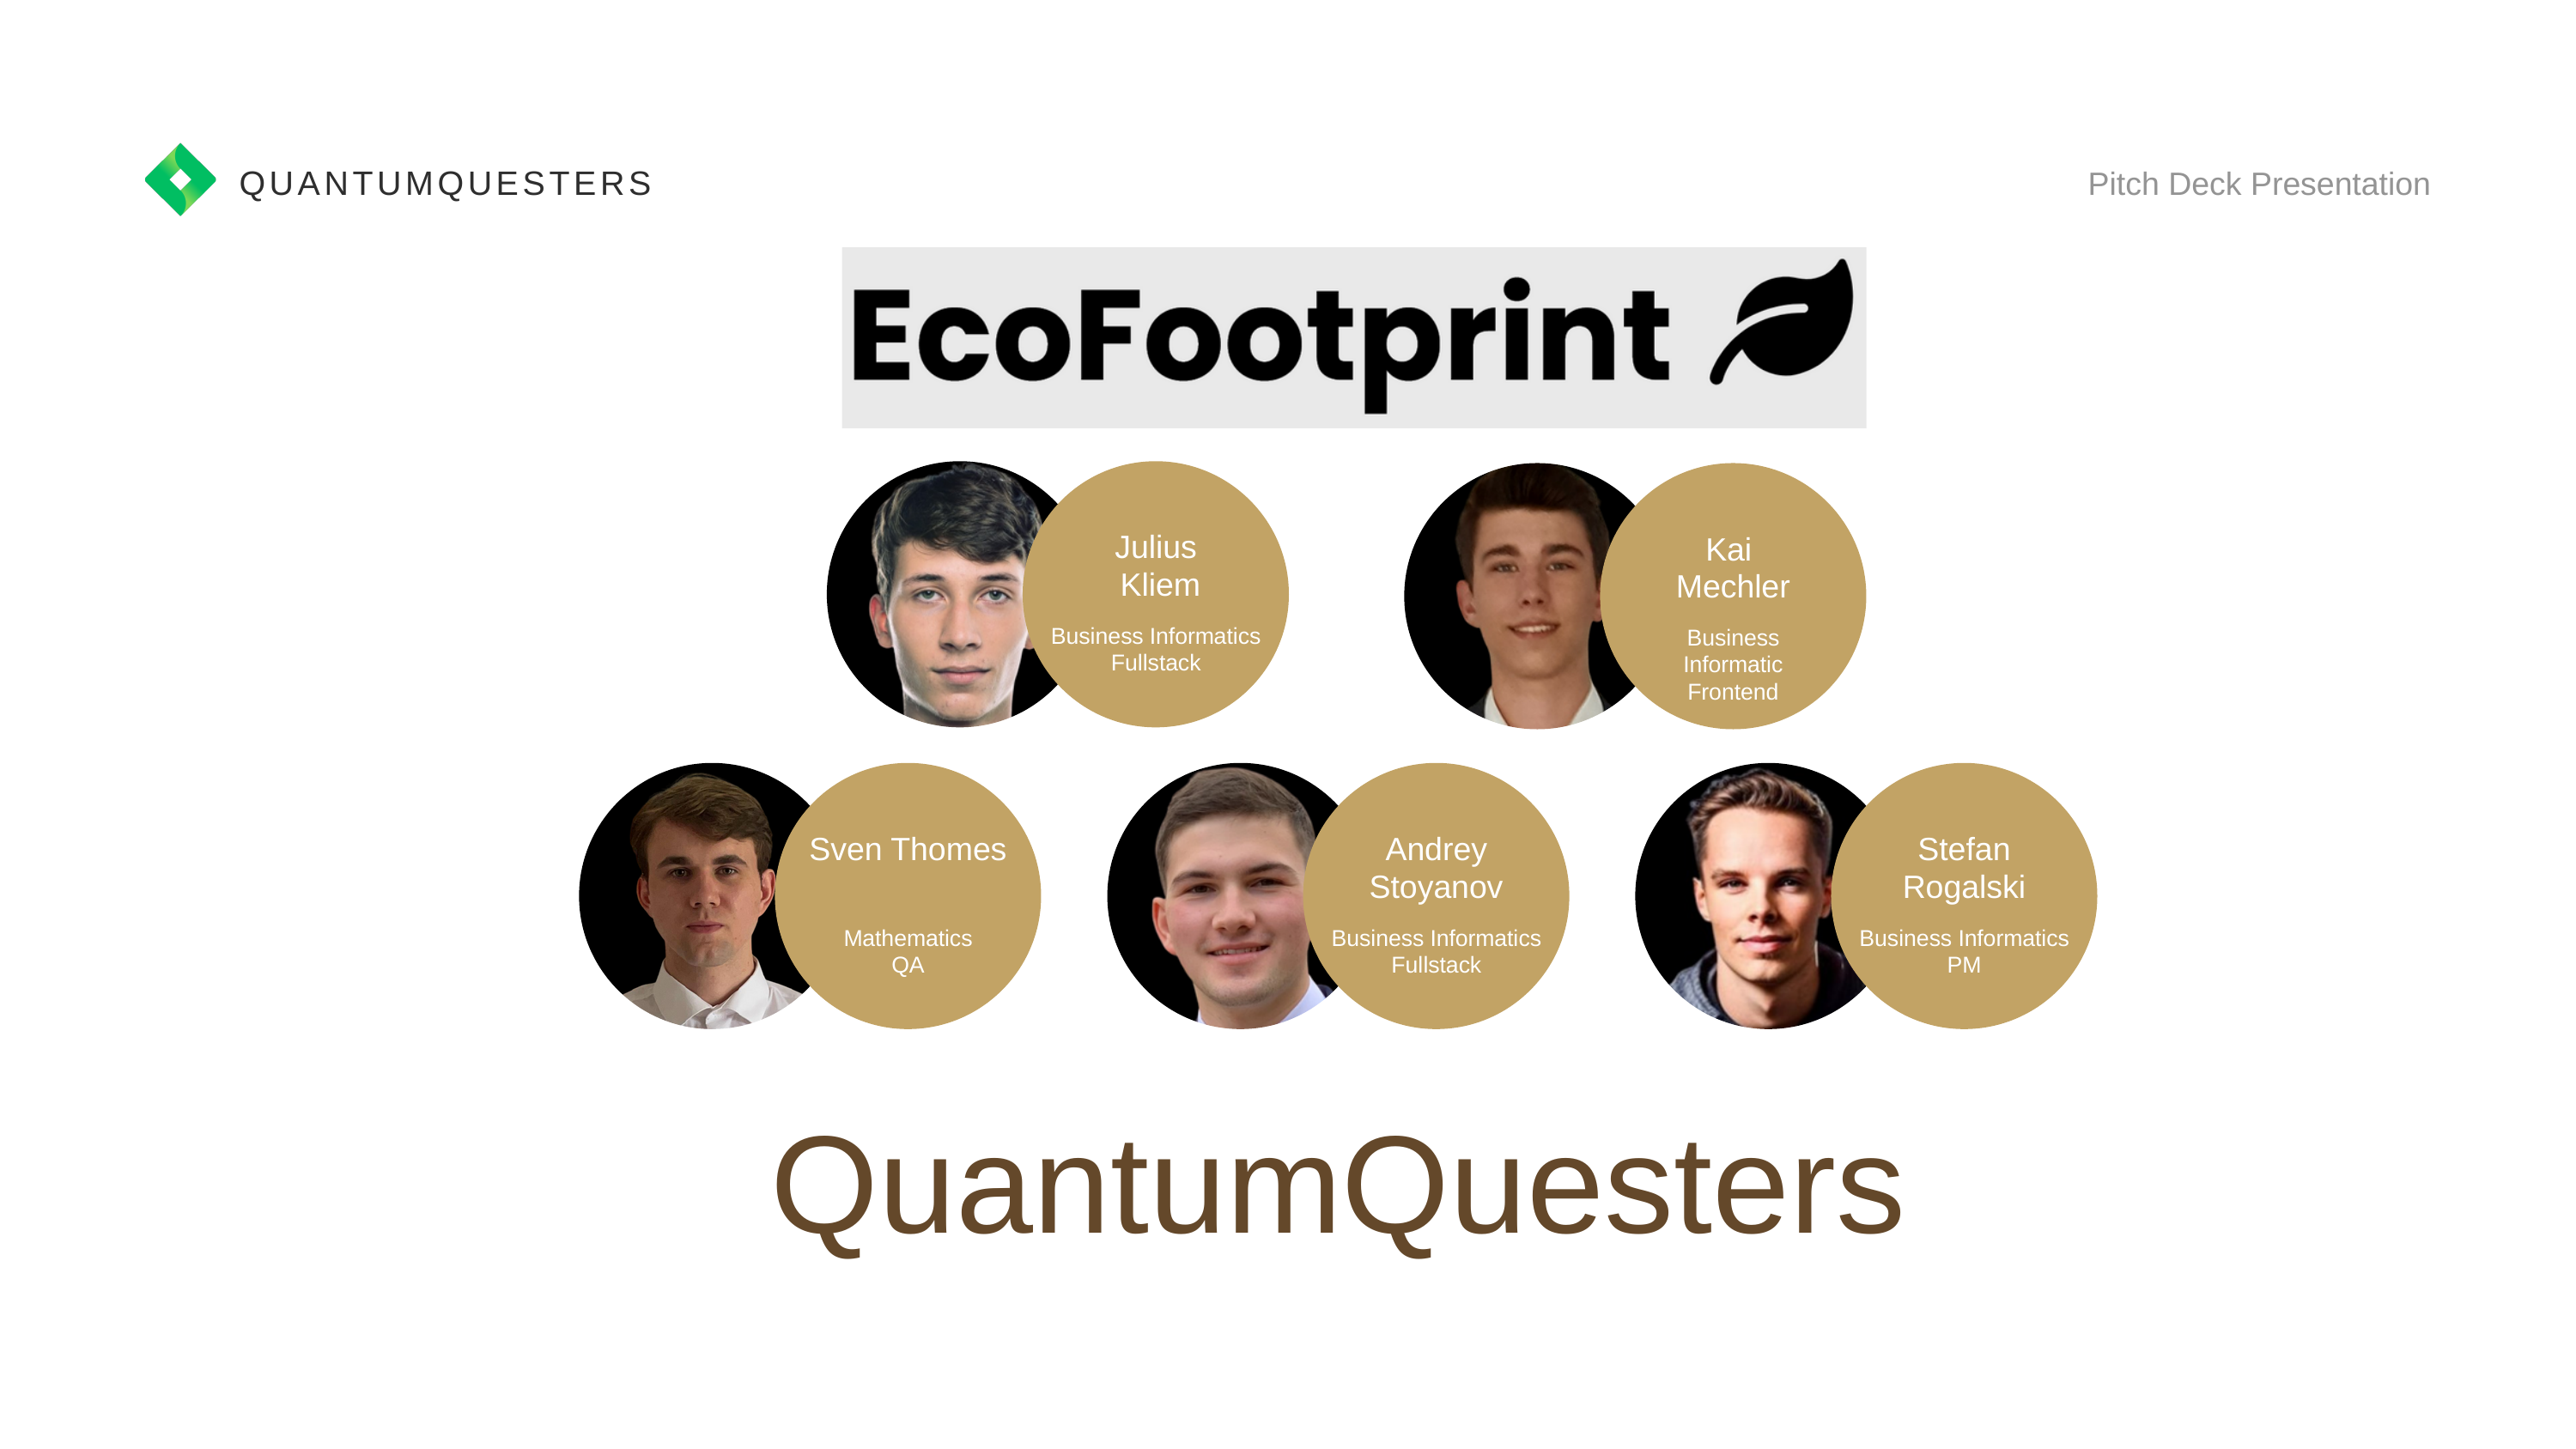

QUANTUMQUESTERS
Pitch Deck Presentation

Julius
 Kliem
Business Informatics
Fullstack

Kai
Mechler
Business
Informatic
Frontend

Sven Thomes
Mathematics
QA

Andrey Stoyanov
Business Informatics
Fullstack

Stefan
Rogalski
Business Informatics
PM

QuantumQuesters